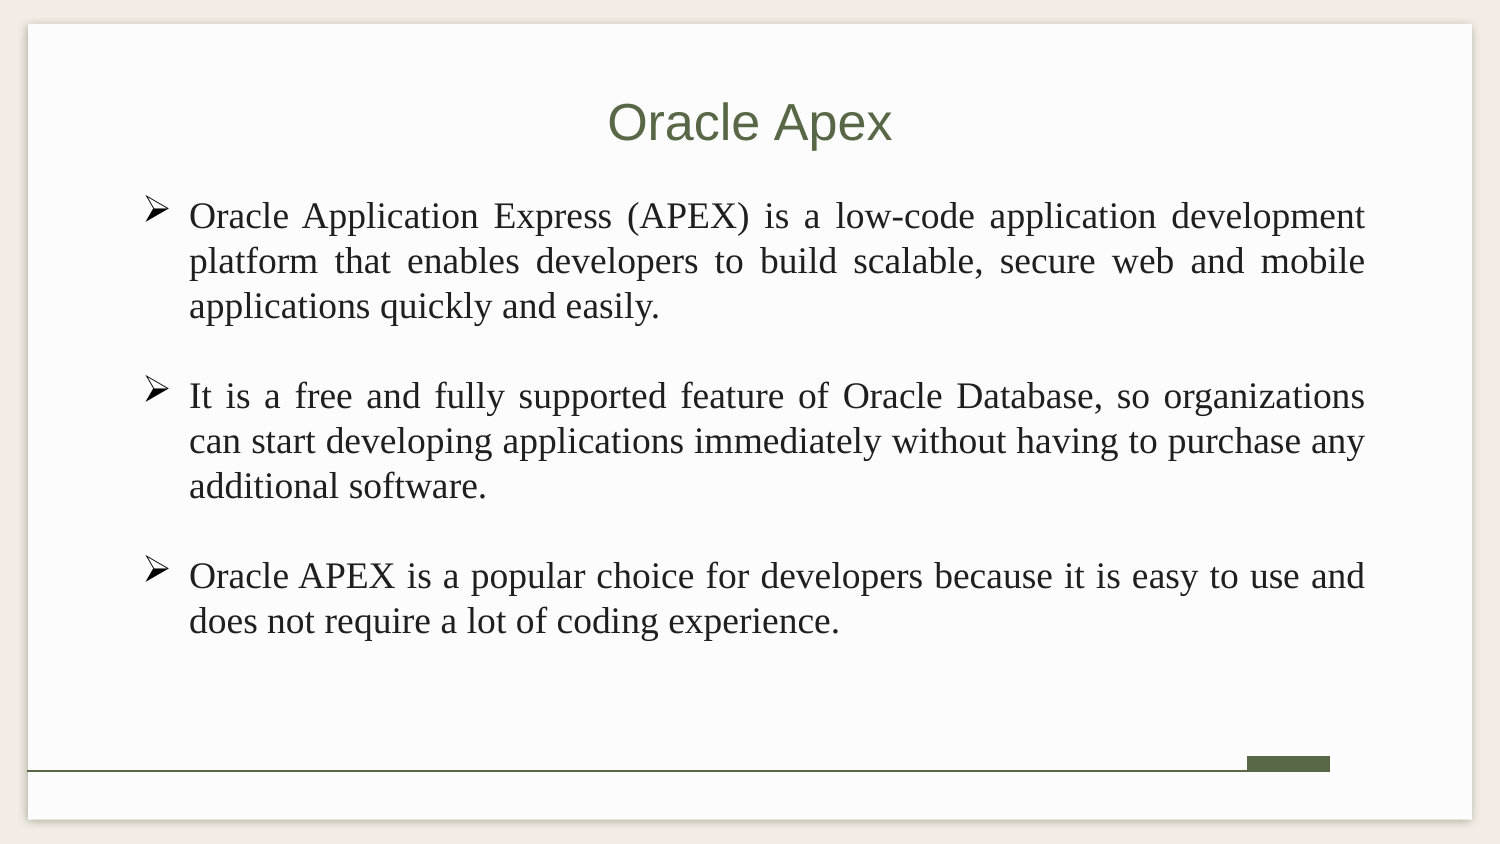

# Oracle Apex
Oracle Application Express (APEX) is a low-code application development platform that enables developers to build scalable, secure web and mobile applications quickly and easily.

It is a free and fully supported feature of Oracle Database, so organizations can start developing applications immediately without having to purchase any additional software.

Oracle APEX is a popular choice for developers because it is easy to use and does not require a lot of coding experience.